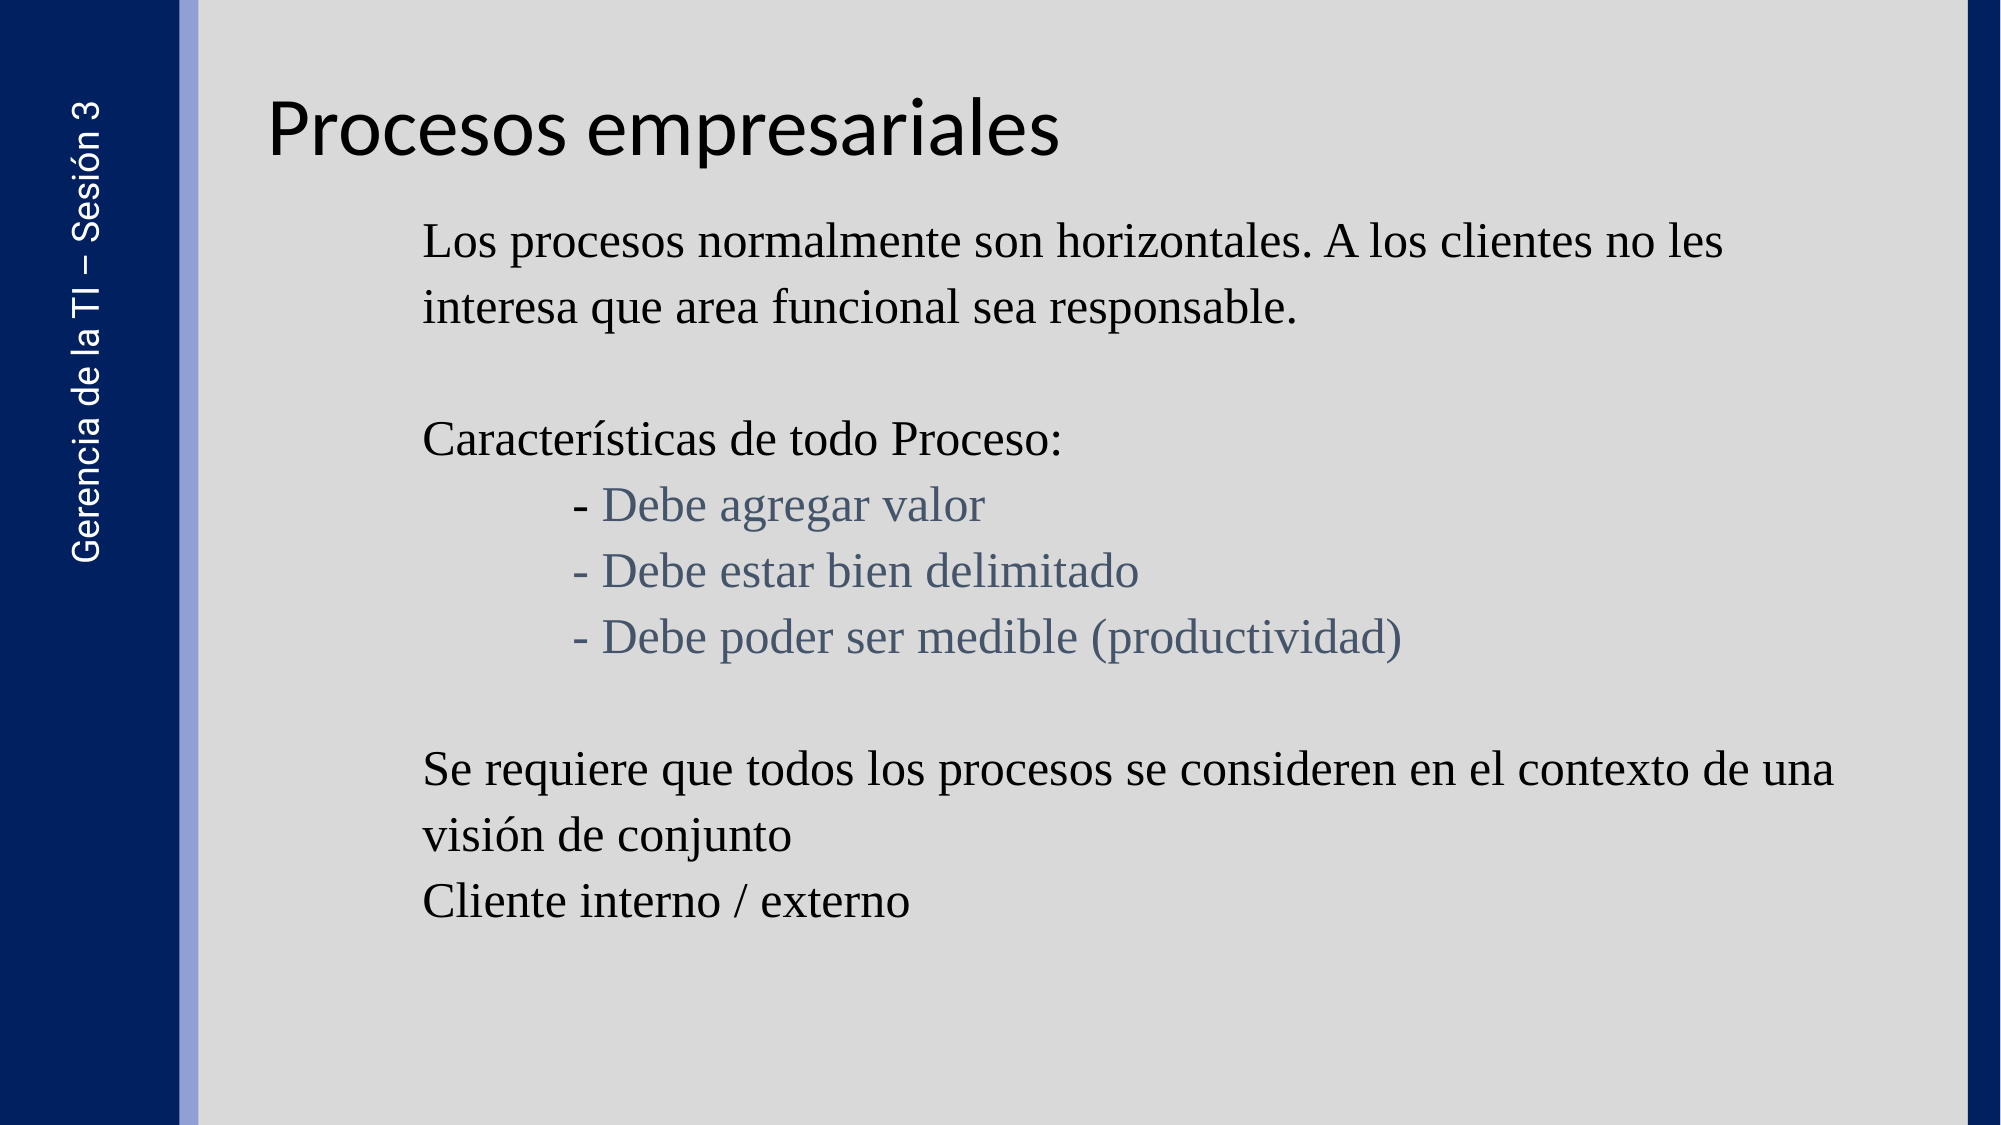

Procesos empresariales
Los procesos normalmente son horizontales. A los clientes no les interesa que area funcional sea responsable.

Características de todo Proceso:
	- Debe agregar valor
	- Debe estar bien delimitado
	- Debe poder ser medible (productividad)

Se requiere que todos los procesos se consideren en el contexto de una visión de conjunto
Cliente interno / externo
Gerencia de la TI – Sesión 3